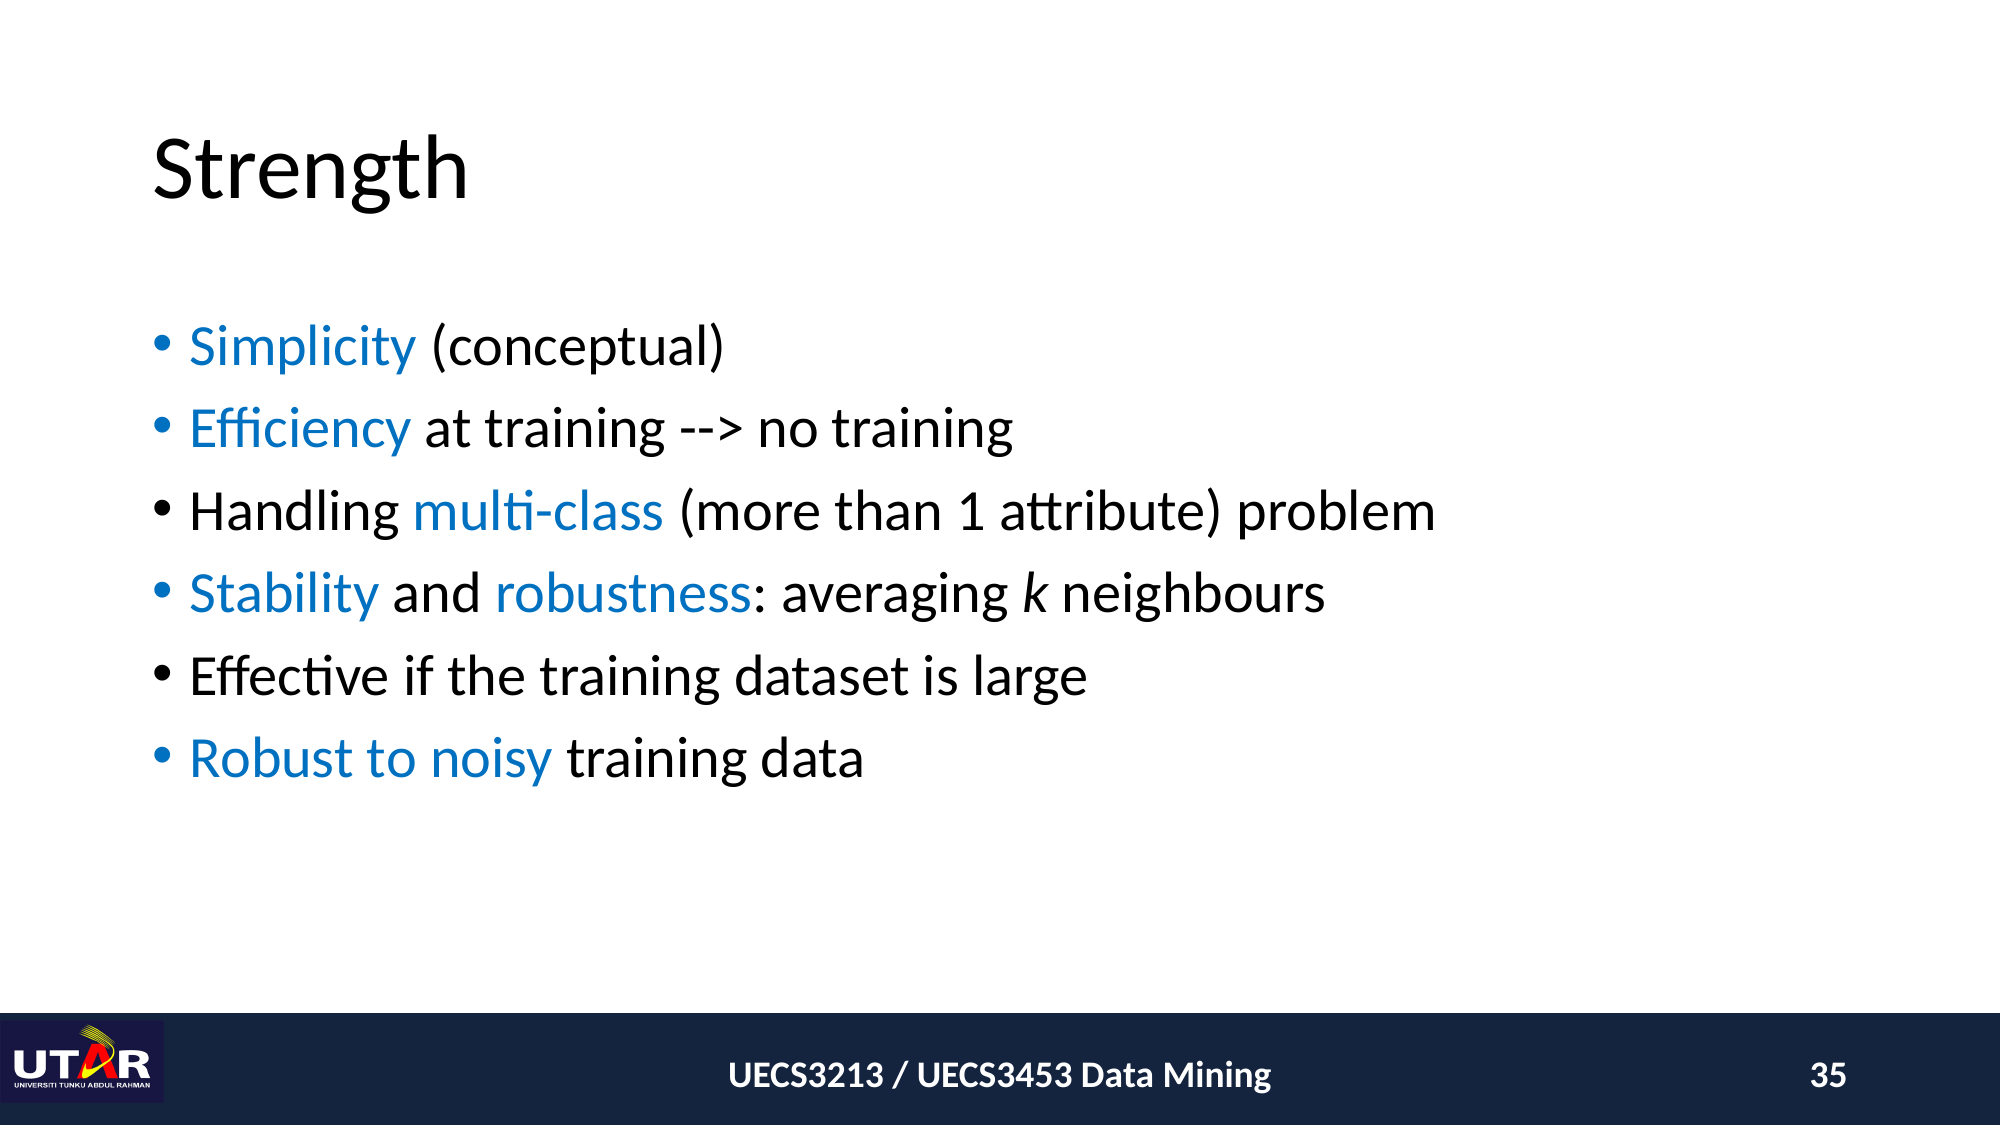

# Strength
Simplicity (conceptual)
Efficiency at training --> no training
Handling multi-class (more than 1 attribute) problem
Stability and robustness: averaging k neighbours
Effective if the training dataset is large
Robust to noisy training data

UECS3213 / UECS3453 Data Mining
35